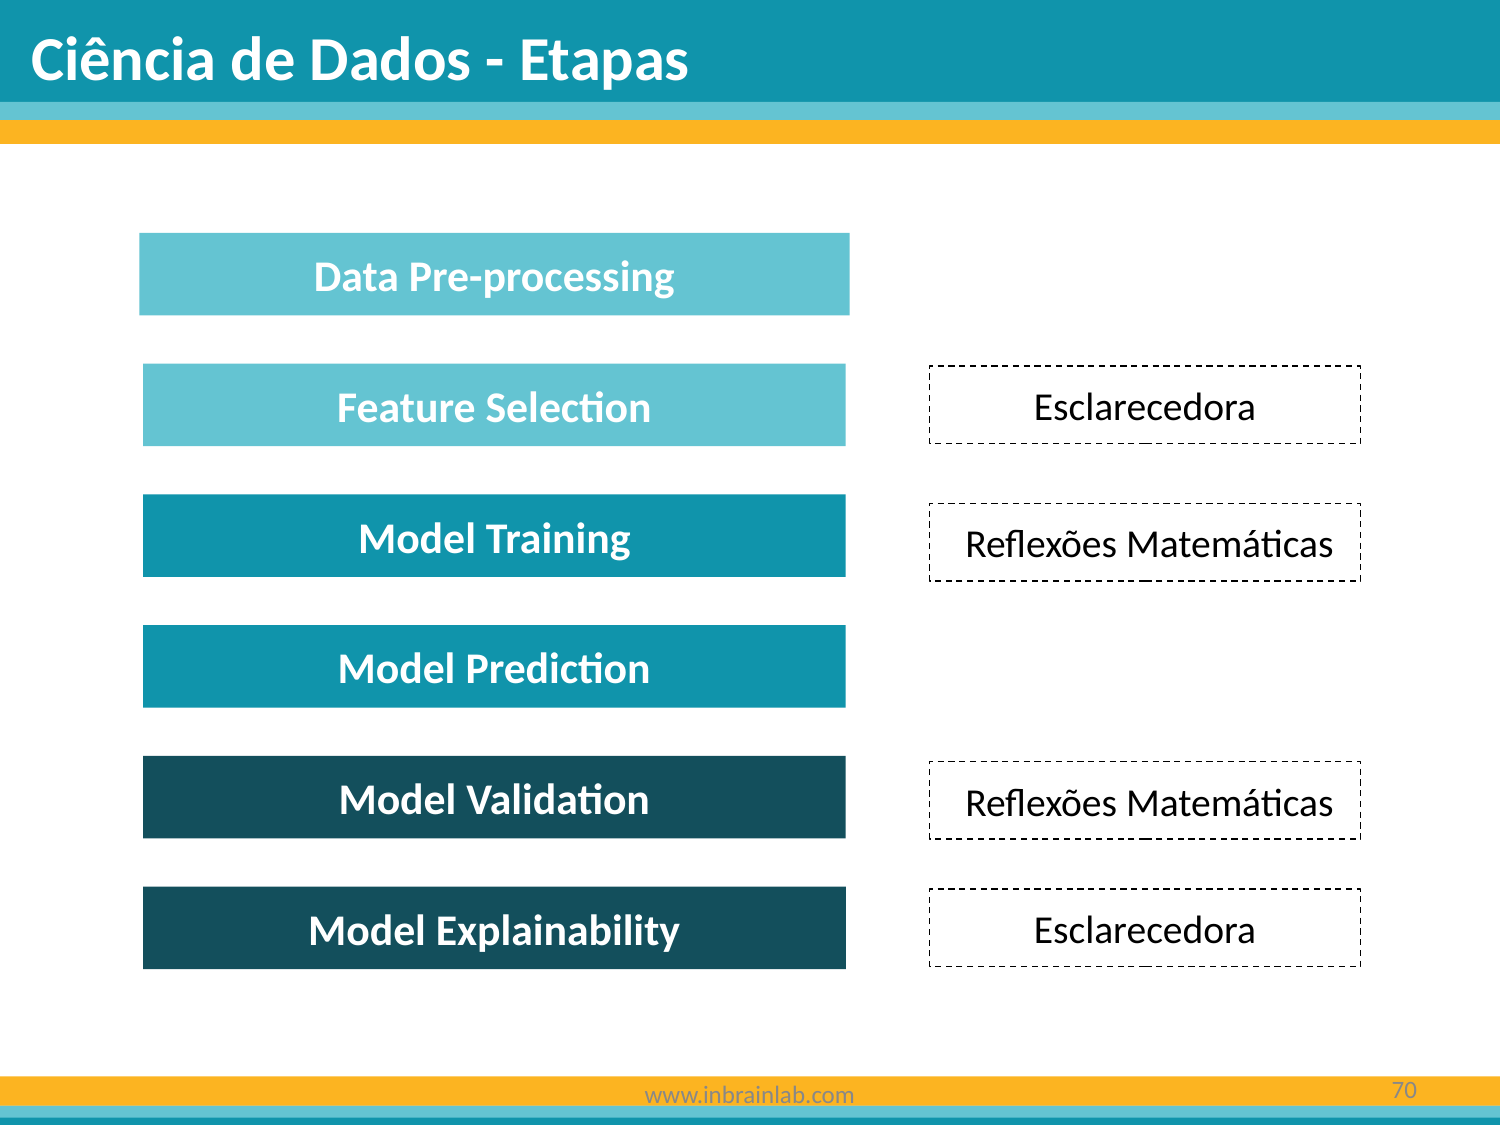

Ciência de Dados - Etapas
Data Pre-processing
Feature Selection
Esclarecedora
Model Training
 Reflexões Matemáticas
Model Prediction
Model Validation
 Reflexões Matemáticas
Model Explainability
Esclarecedora
70
www.inbrainlab.com